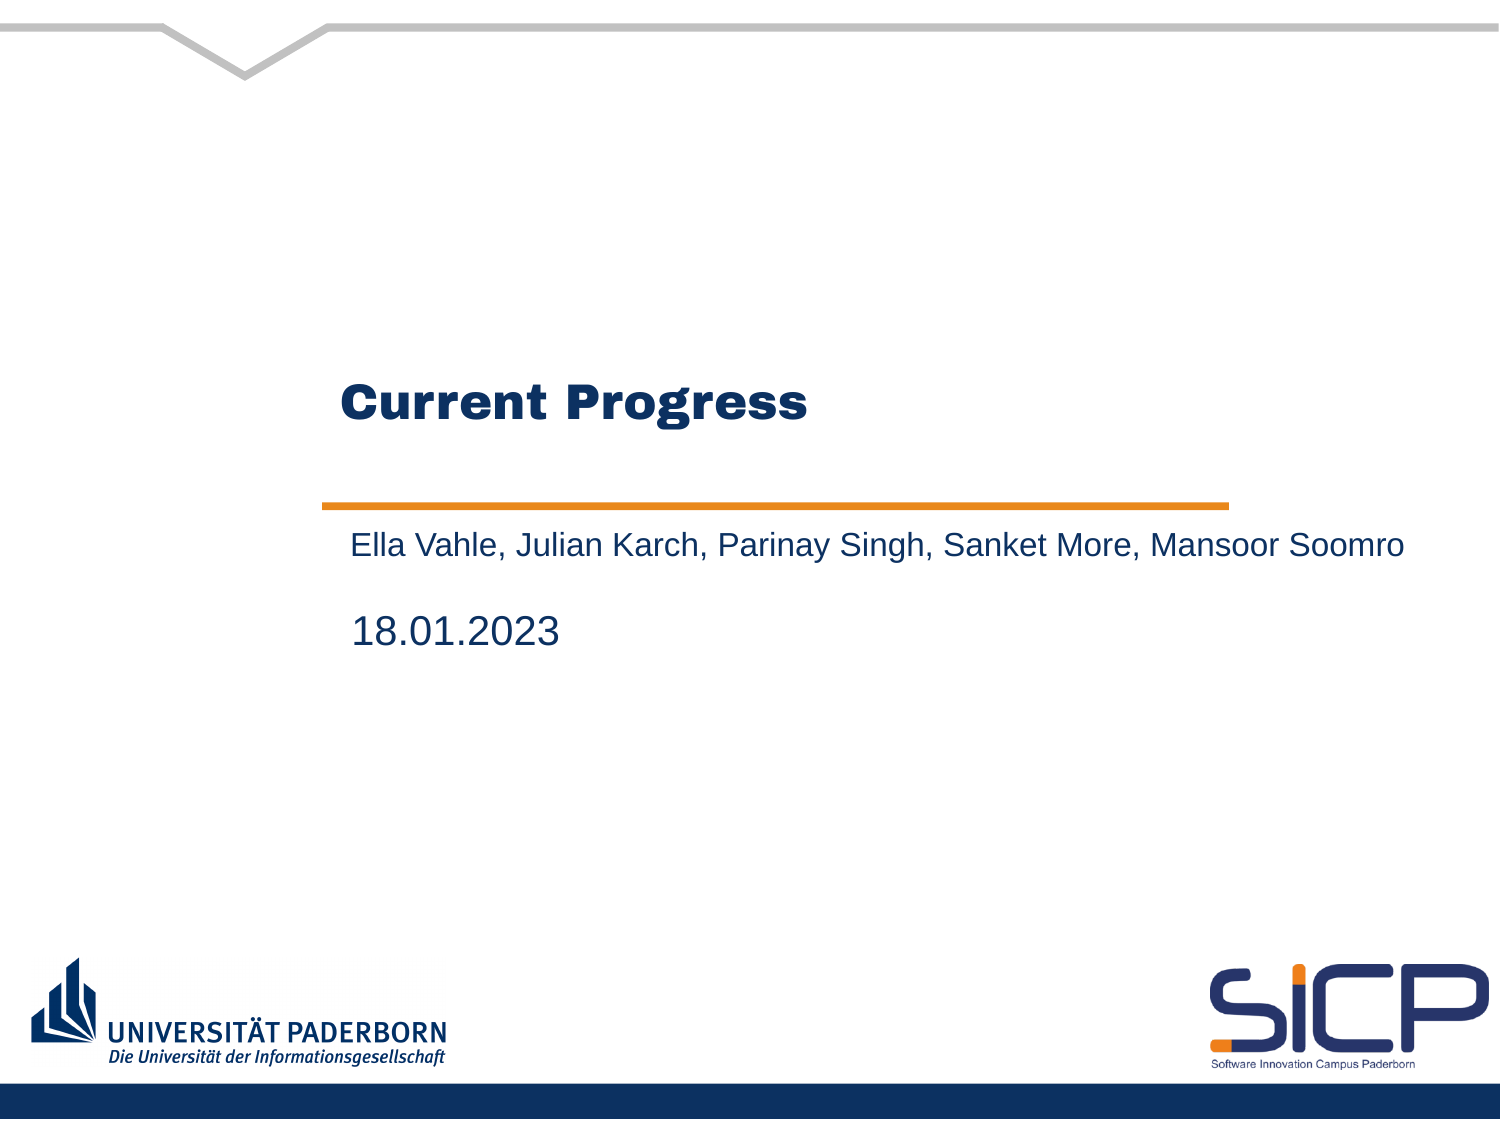

# Current Progress
Ella Vahle, Julian Karch, Parinay Singh, Sanket More, Mansoor Soomro
18.01.2023